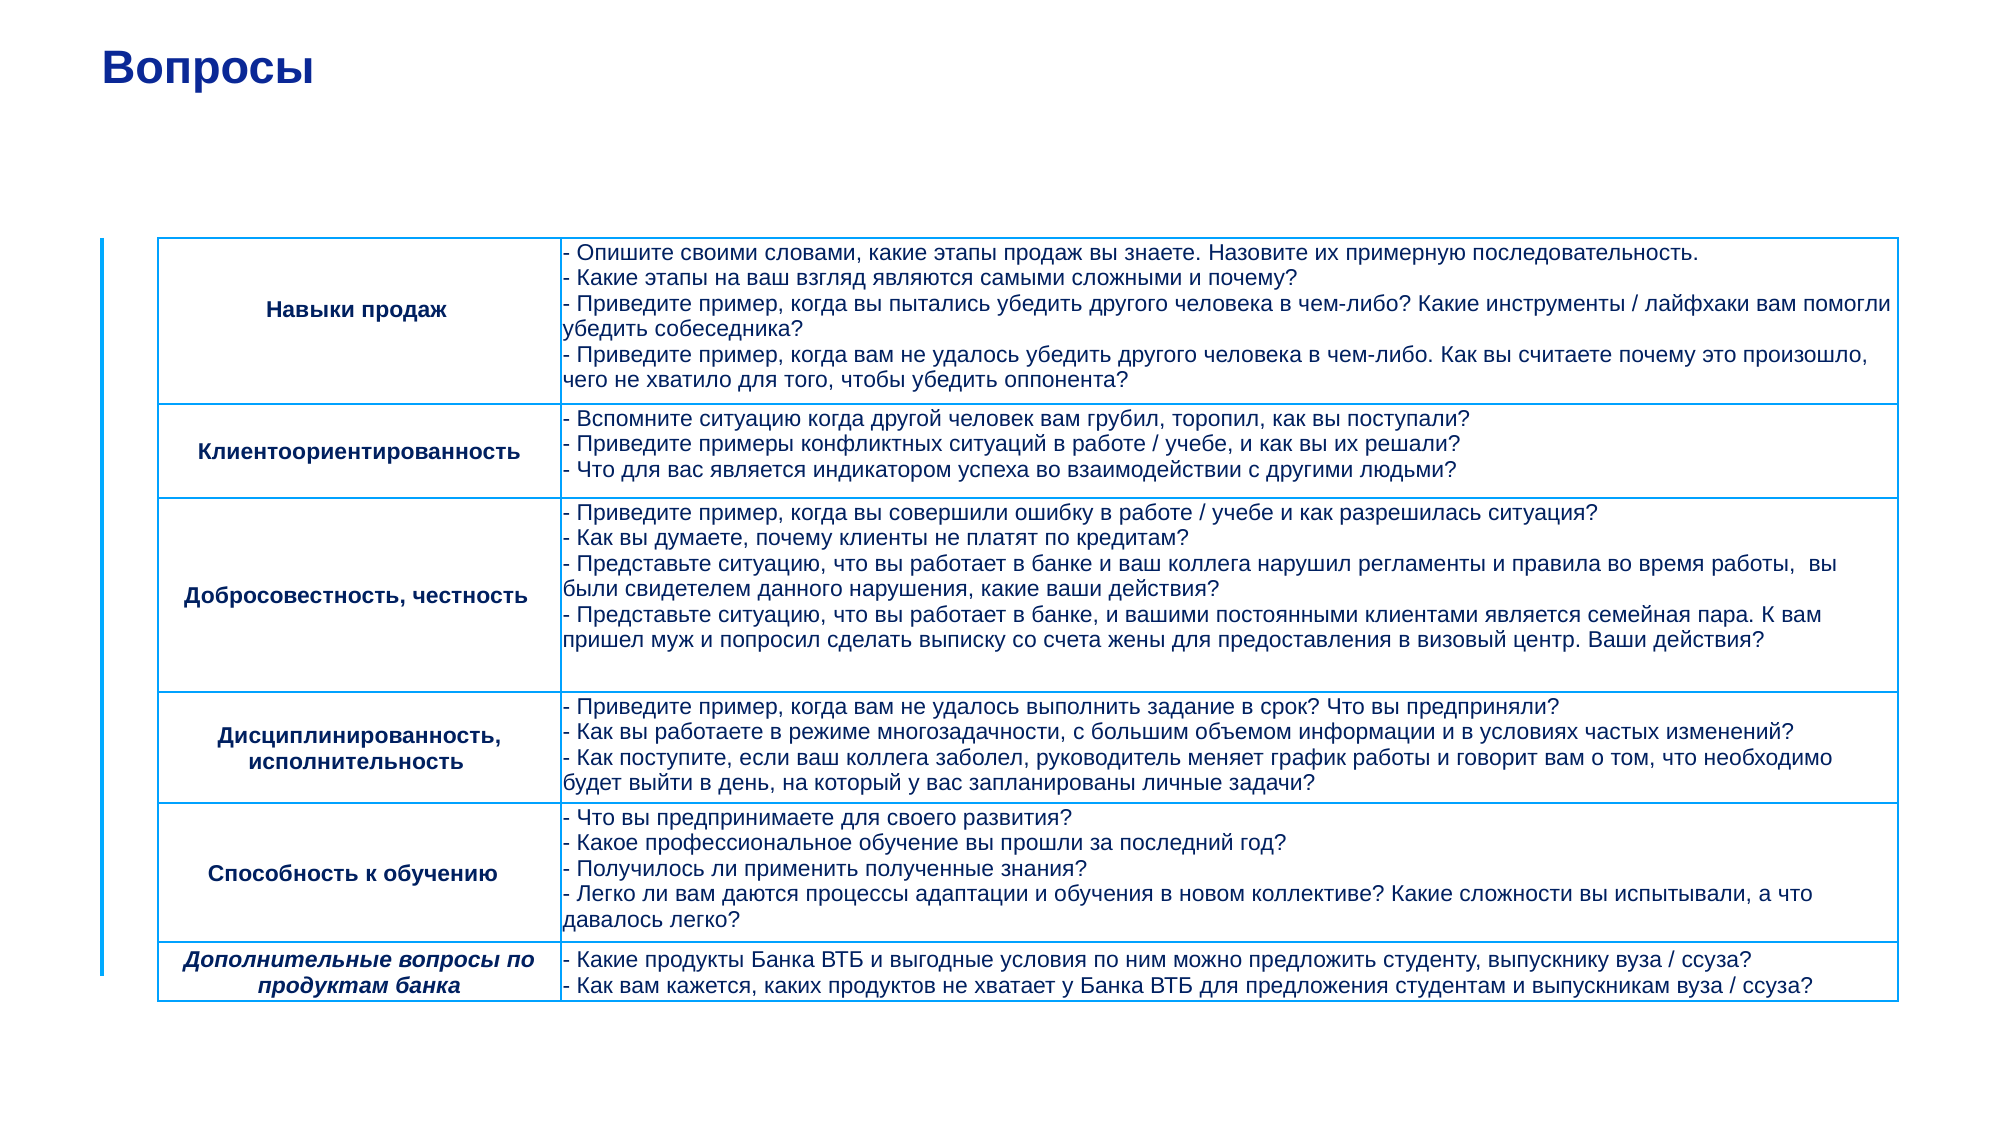

Вопросы
| Навыки продаж | - Опишите своими словами, какие этапы продаж вы знаете. Назовите их примерную последовательность. - Какие этапы на ваш взгляд являются самыми сложными и почему? - Приведите пример, когда вы пытались убедить другого человека в чем-либо? Какие инструменты / лайфхаки вам помогли убедить собеседника? - Приведите пример, когда вам не удалось убедить другого человека в чем-либо. Как вы считаете почему это произошло, чего не хватило для того, чтобы убедить оппонента? |
| --- | --- |
| Клиентоориентированность | - Вспомните ситуацию когда другой человек вам грубил, торопил, как вы поступали? - Приведите примеры конфликтных ситуаций в работе / учебе, и как вы их решали? - Что для вас является индикатором успеха во взаимодействии с другими людьми? |
| Добросовестность, честность | - Приведите пример, когда вы совершили ошибку в работе / учебе и как разрешилась ситуация? - Как вы думаете, почему клиенты не платят по кредитам? - Представьте ситуацию, что вы работает в банке и ваш коллега нарушил регламенты и правила во время работы, вы были свидетелем данного нарушения, какие ваши действия? - Представьте ситуацию, что вы работает в банке, и вашими постоянными клиентами является семейная пара. К вам пришел муж и попросил сделать выписку со счета жены для предоставления в визовый центр. Ваши действия? |
| Дисциплинированность, исполнительность | - Приведите пример, когда вам не удалось выполнить задание в срок? Что вы предприняли? - Как вы работаете в режиме многозадачности, с большим объемом информации и в условиях частых изменений? - Как поступите, если ваш коллега заболел, руководитель меняет график работы и говорит вам о том, что необходимо будет выйти в день, на который у вас запланированы личные задачи? |
| Способность к обучению | - Что вы предпринимаете для своего развития? - Какое профессиональное обучение вы прошли за последний год? - Получилось ли применить полученные знания? - Легко ли вам даются процессы адаптации и обучения в новом коллективе? Какие сложности вы испытывали, а что давалось легко? |
| Дополнительные вопросы по продуктам банка | - Какие продукты Банка ВТБ и выгодные условия по ним можно предложить студенту, выпускнику вуза / ссуза? - Как вам кажется, каких продуктов не хватает у Банка ВТБ для предложения студентам и выпускникам вуза / ссуза? |